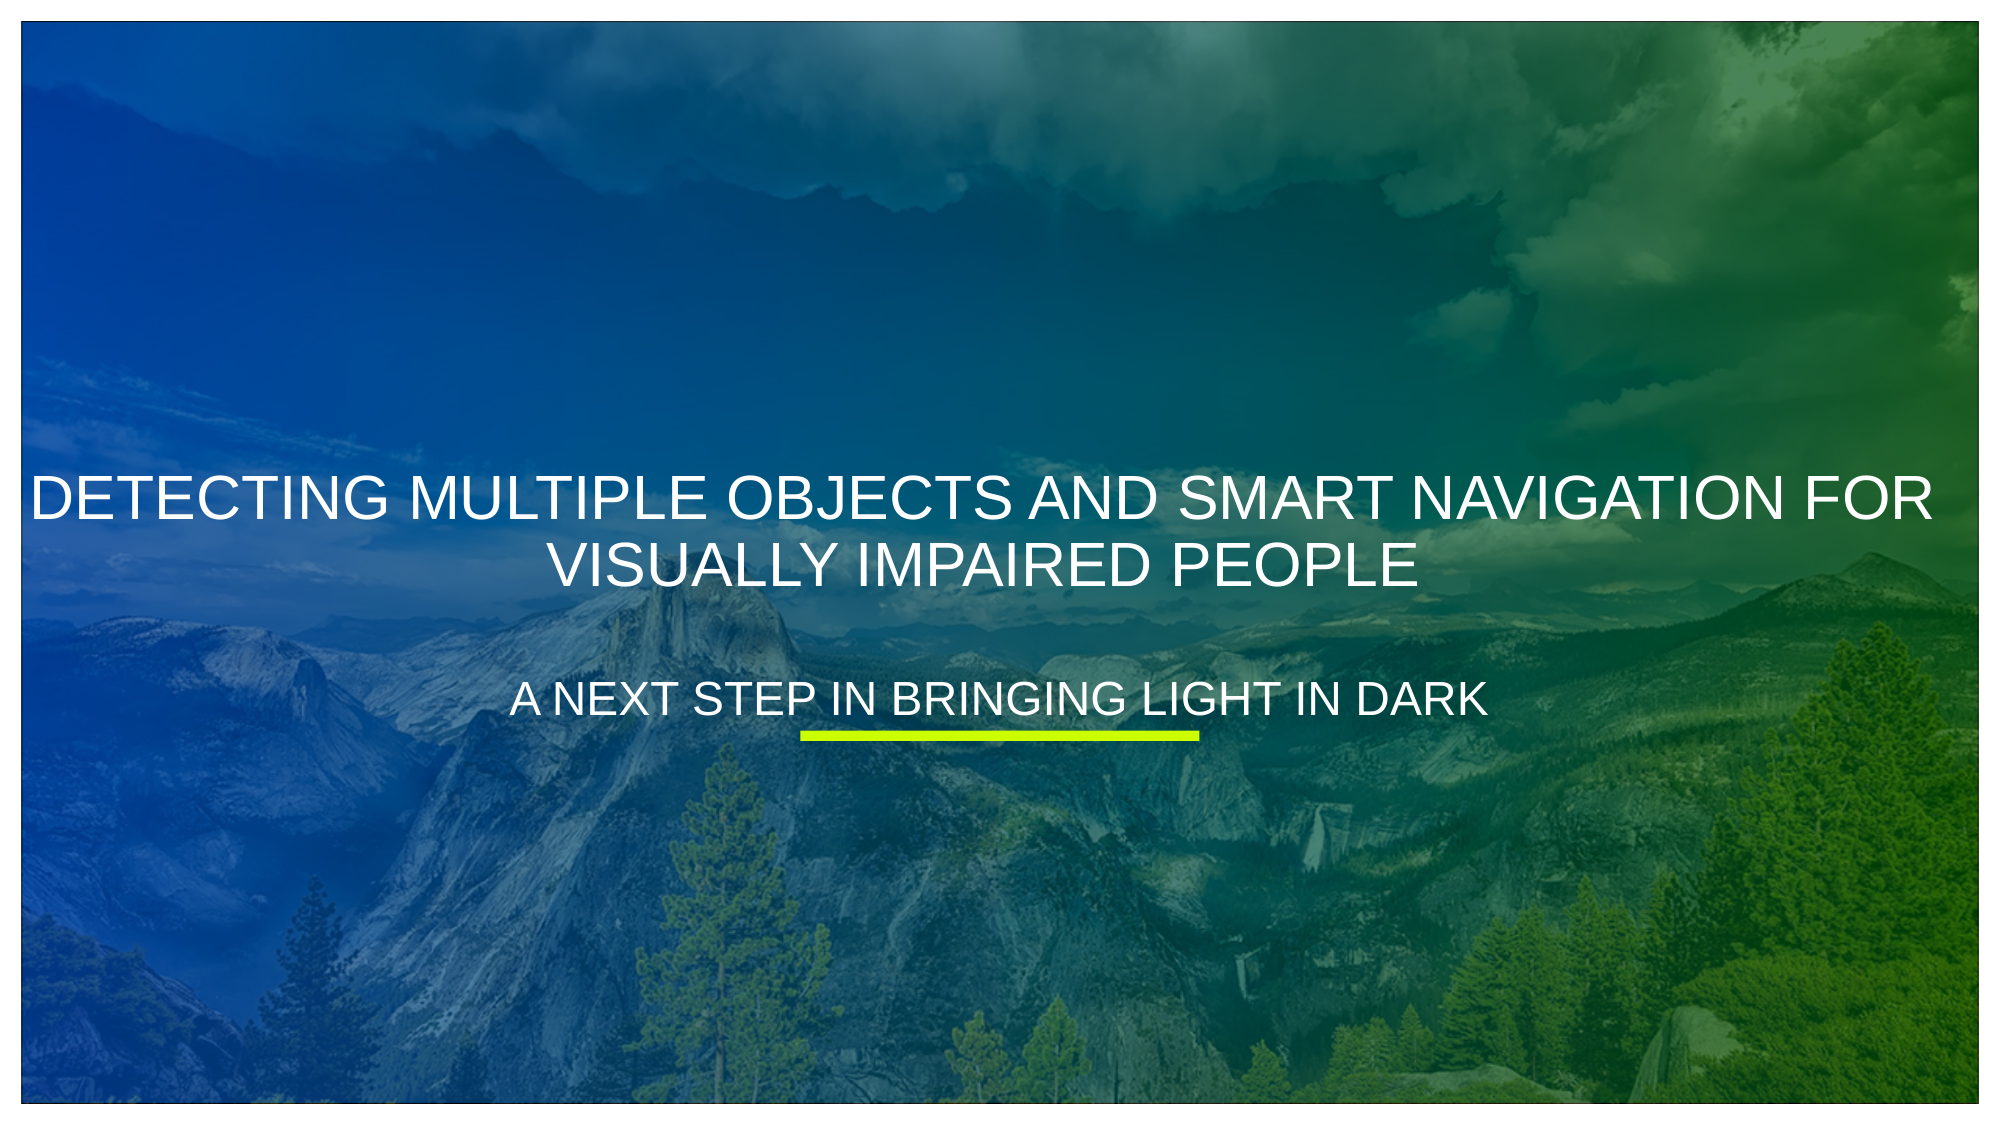

# DETECTING MULTIPLE OBJECTS AND SMART NAVIGATION FOR VISUALLY IMPAIRED PEOPLE
A NEXT STEP IN BRINGING LIGHT IN DARK